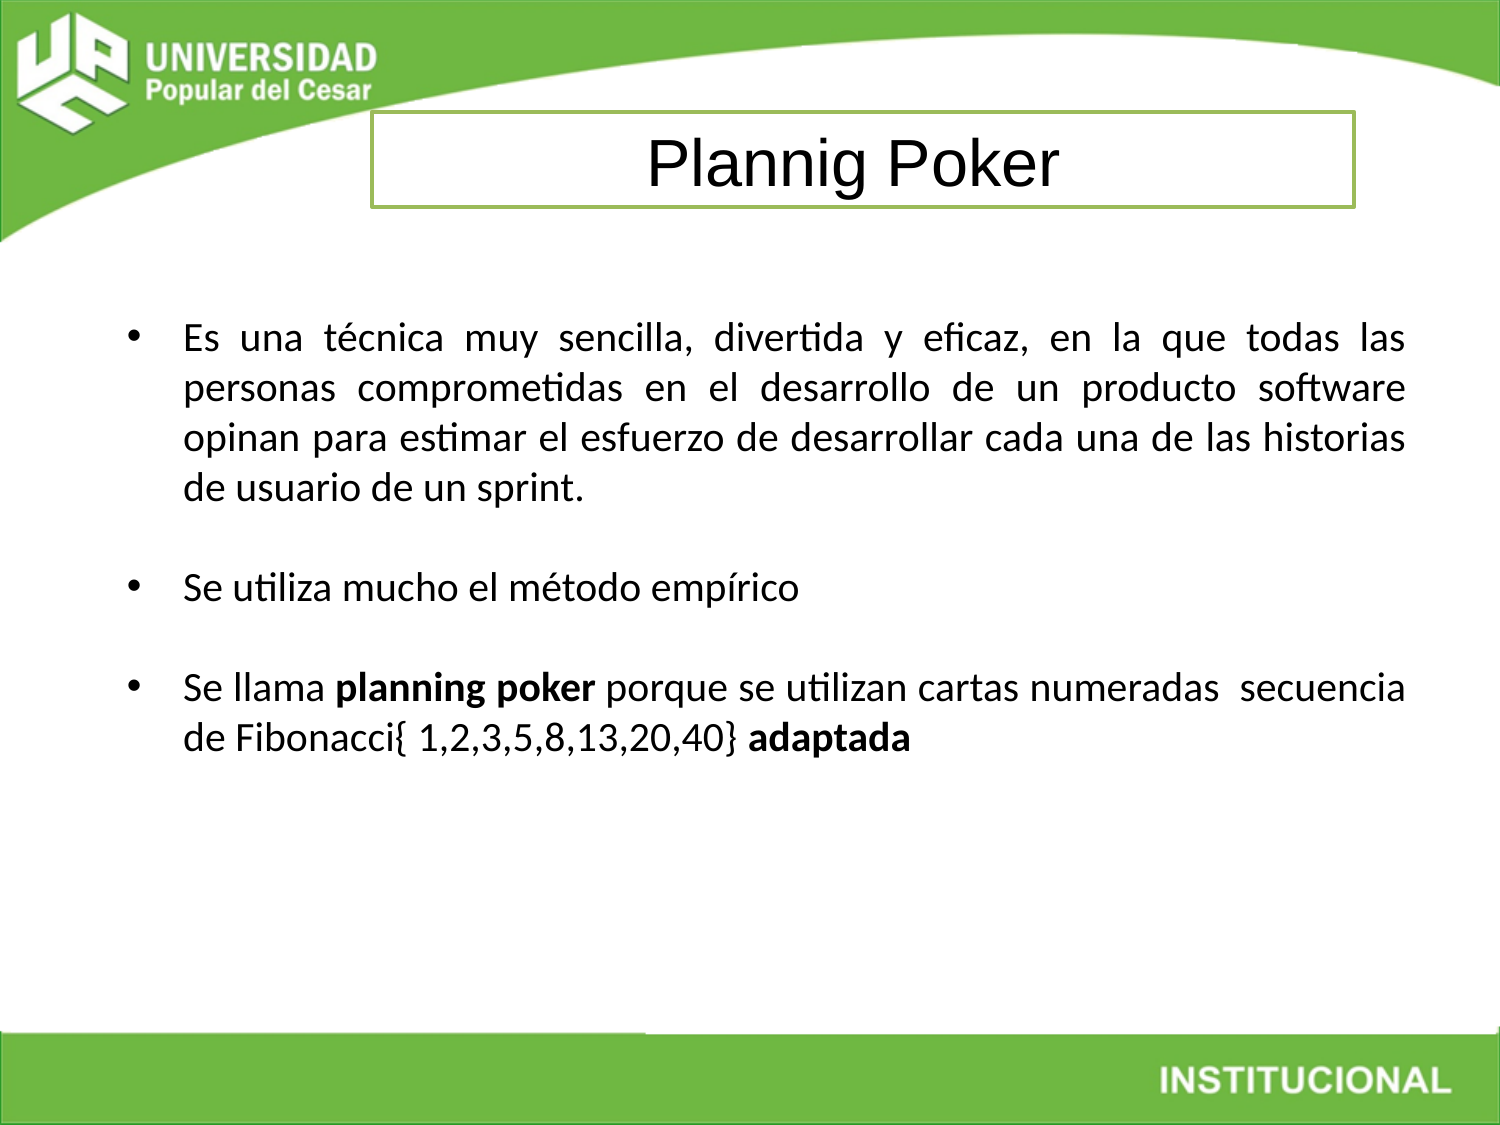

Plannig Poker
Es una técnica muy sencilla, divertida y eficaz, en la que todas las personas comprometidas en el desarrollo de un producto software opinan para estimar el esfuerzo de desarrollar cada una de las historias de usuario de un sprint.

Se utiliza mucho el método empírico

Se llama planning poker porque se utilizan cartas numeradas  secuencia de Fibonacci{ 1,2,3,5,8,13,20,40} adaptada